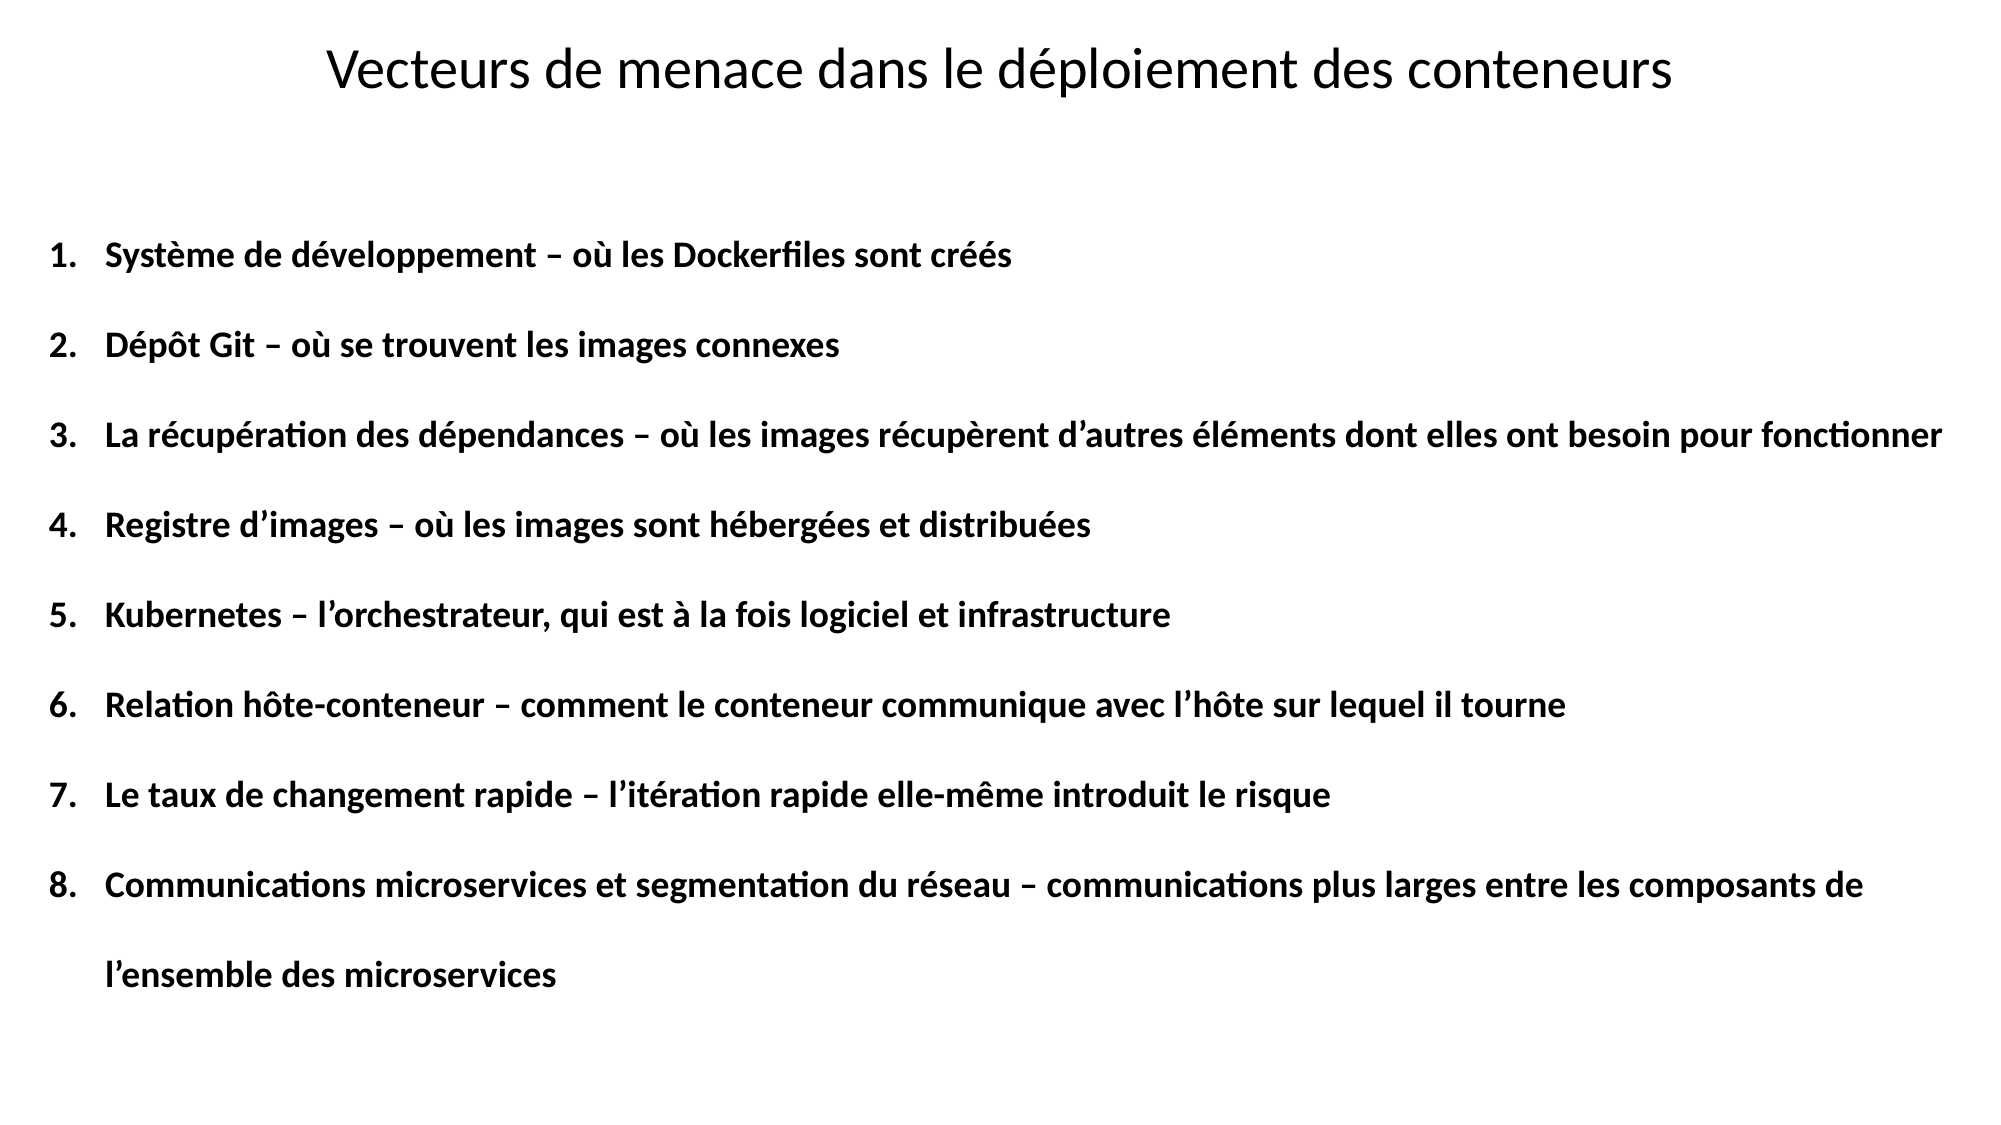

# Vecteurs de menace dans le déploiement des conteneurs
Système de développement – où les Dockerfiles sont créés
Dépôt Git – où se trouvent les images connexes
La récupération des dépendances – où les images récupèrent d’autres éléments dont elles ont besoin pour fonctionner
Registre d’images – où les images sont hébergées et distribuées
Kubernetes – l’orchestrateur, qui est à la fois logiciel et infrastructure
Relation hôte-conteneur – comment le conteneur communique avec l’hôte sur lequel il tourne
Le taux de changement rapide – l’itération rapide elle-même introduit le risque
Communications microservices et segmentation du réseau – communications plus larges entre les composants de l’ensemble des microservices